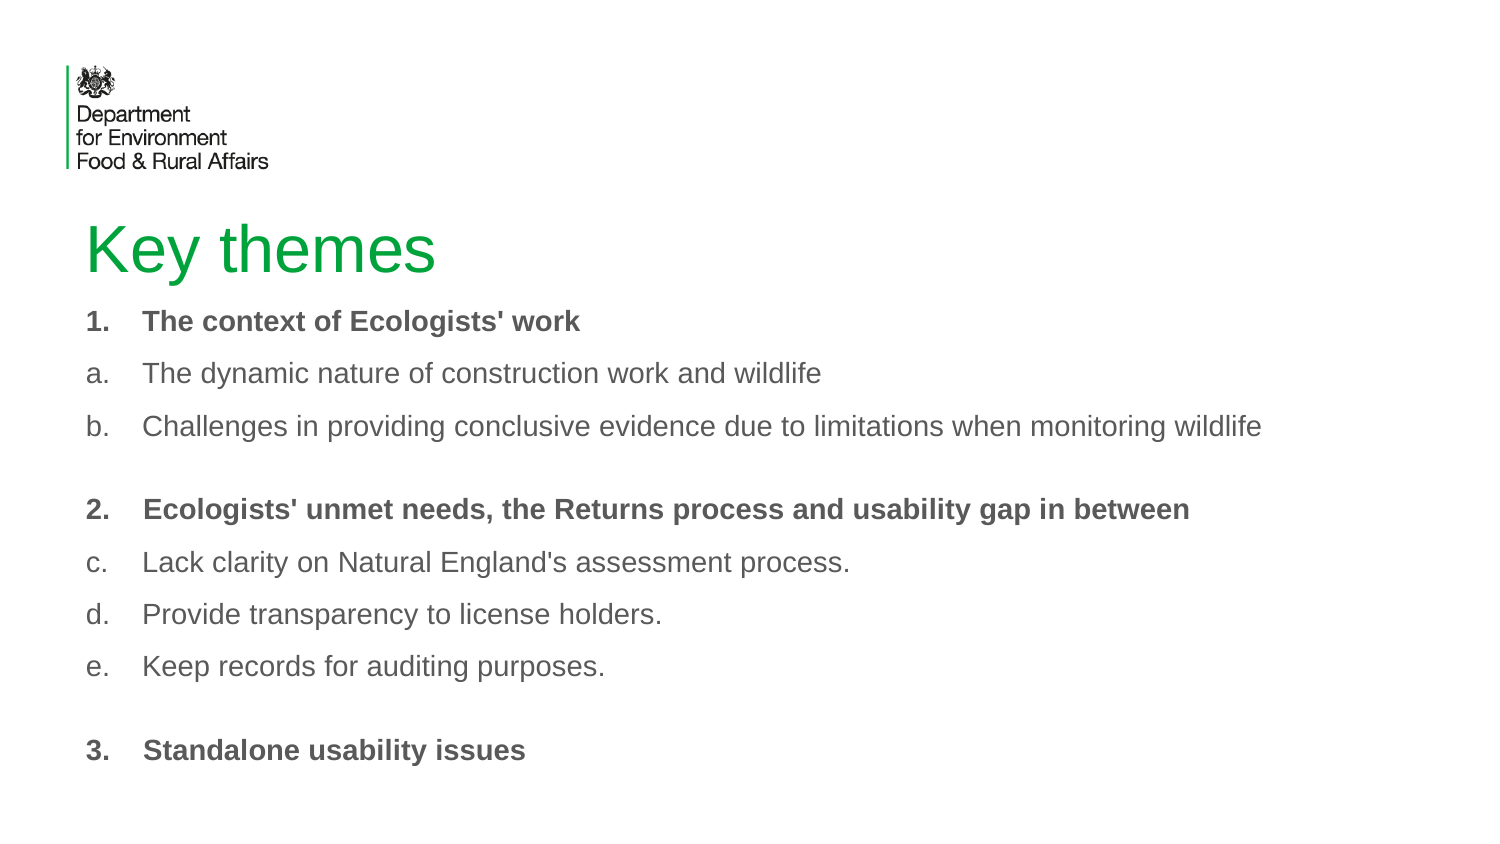

# Key themes
The context of Ecologists' work
The dynamic nature of construction work and wildlife
Challenges in providing conclusive evidence due to limitations when monitoring wildlife
2.    Ecologists' unmet needs, the Returns process and usability gap in between
Lack clarity on Natural England's assessment process.
Provide transparency to license holders.
Keep records for auditing purposes.
3.    Standalone usability issues